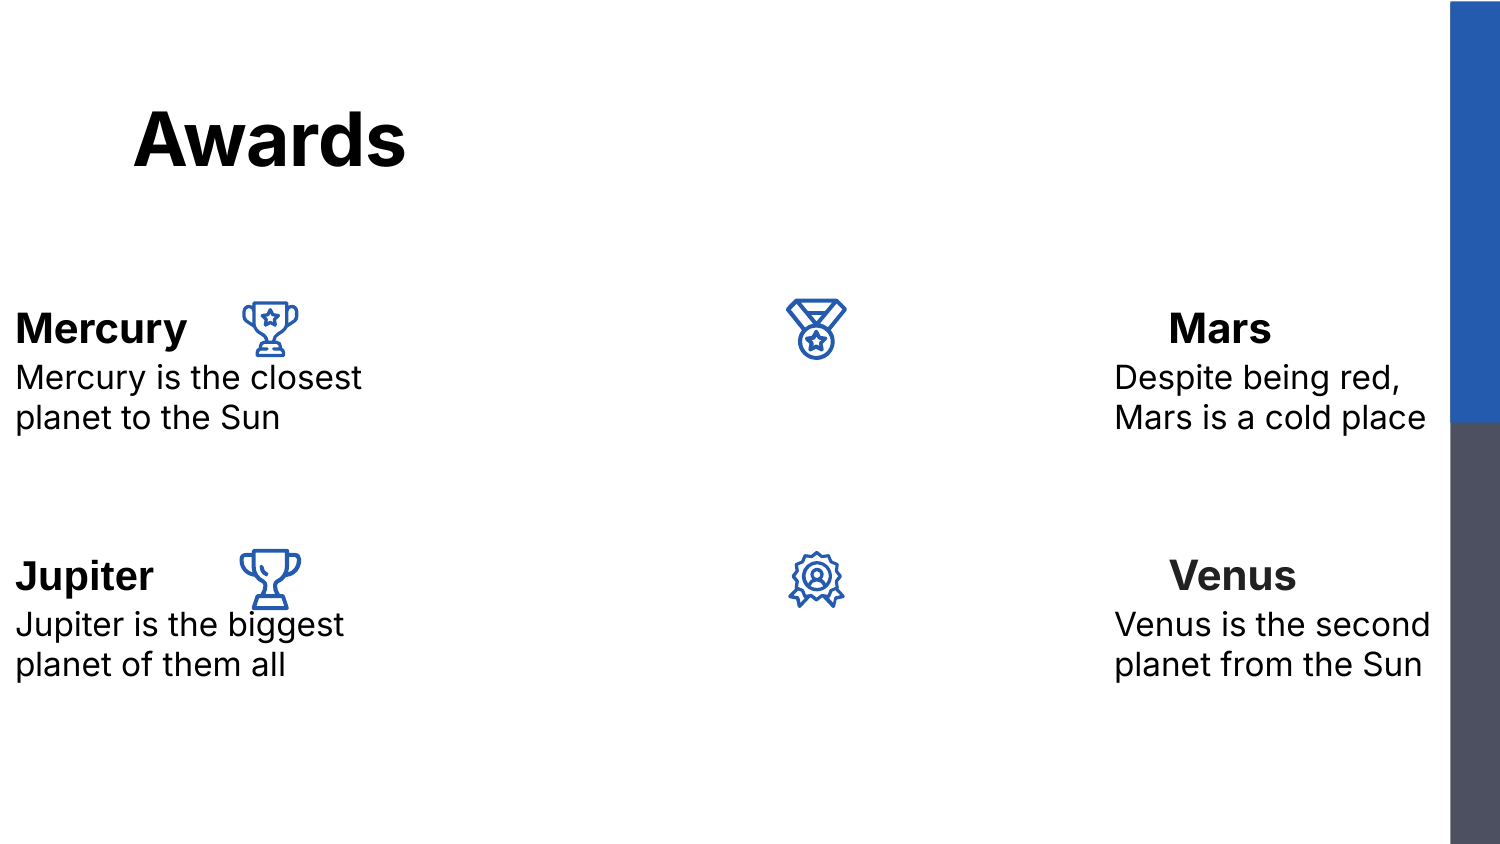

# Awards
Mercury
Mars

Mercury is the closest planet to the Sun
Despite being red, Mars is a cold place
Jupiter
Venus

Jupiter is the biggest planet of them all
Venus is the second planet from the Sun